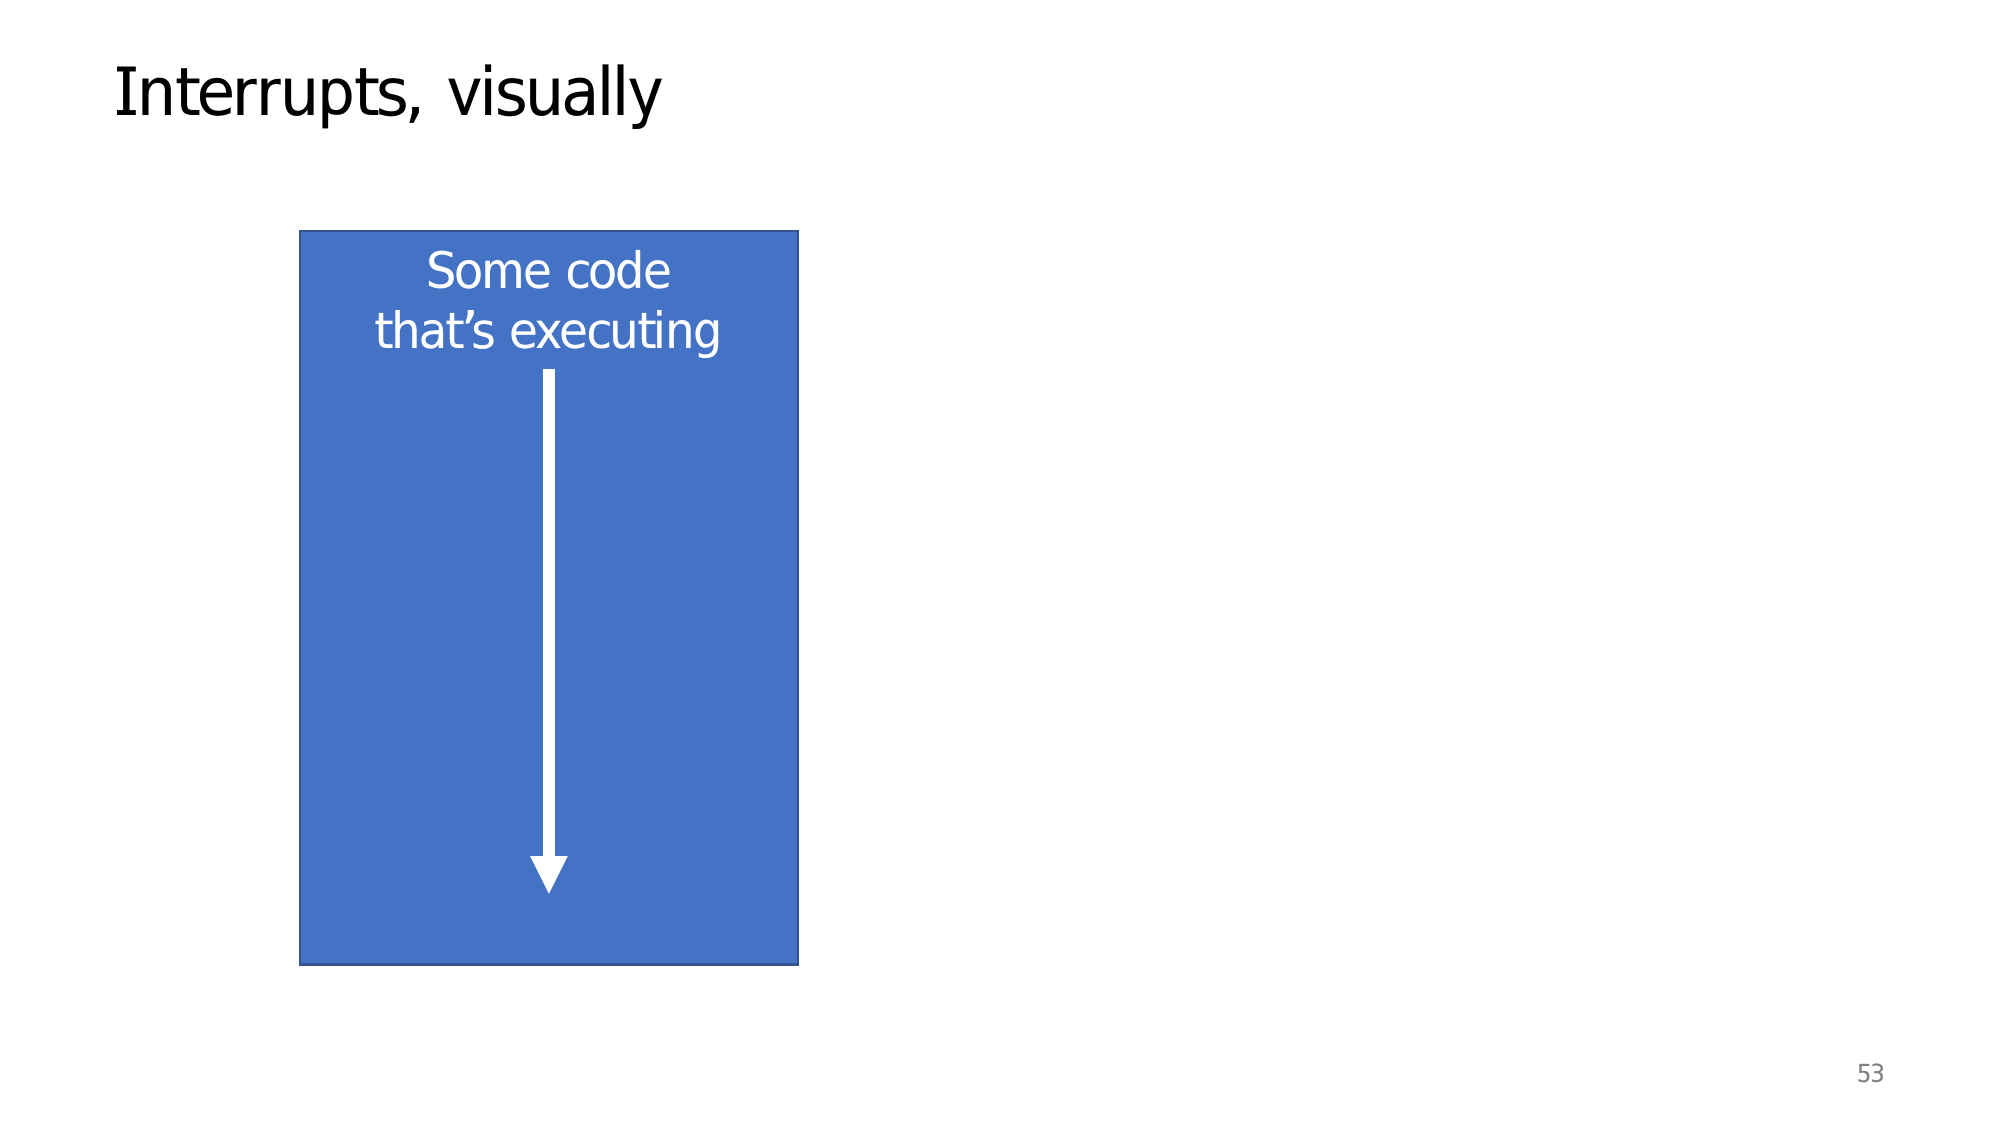

# Interrupts, visually
Some code
that’s executing
53